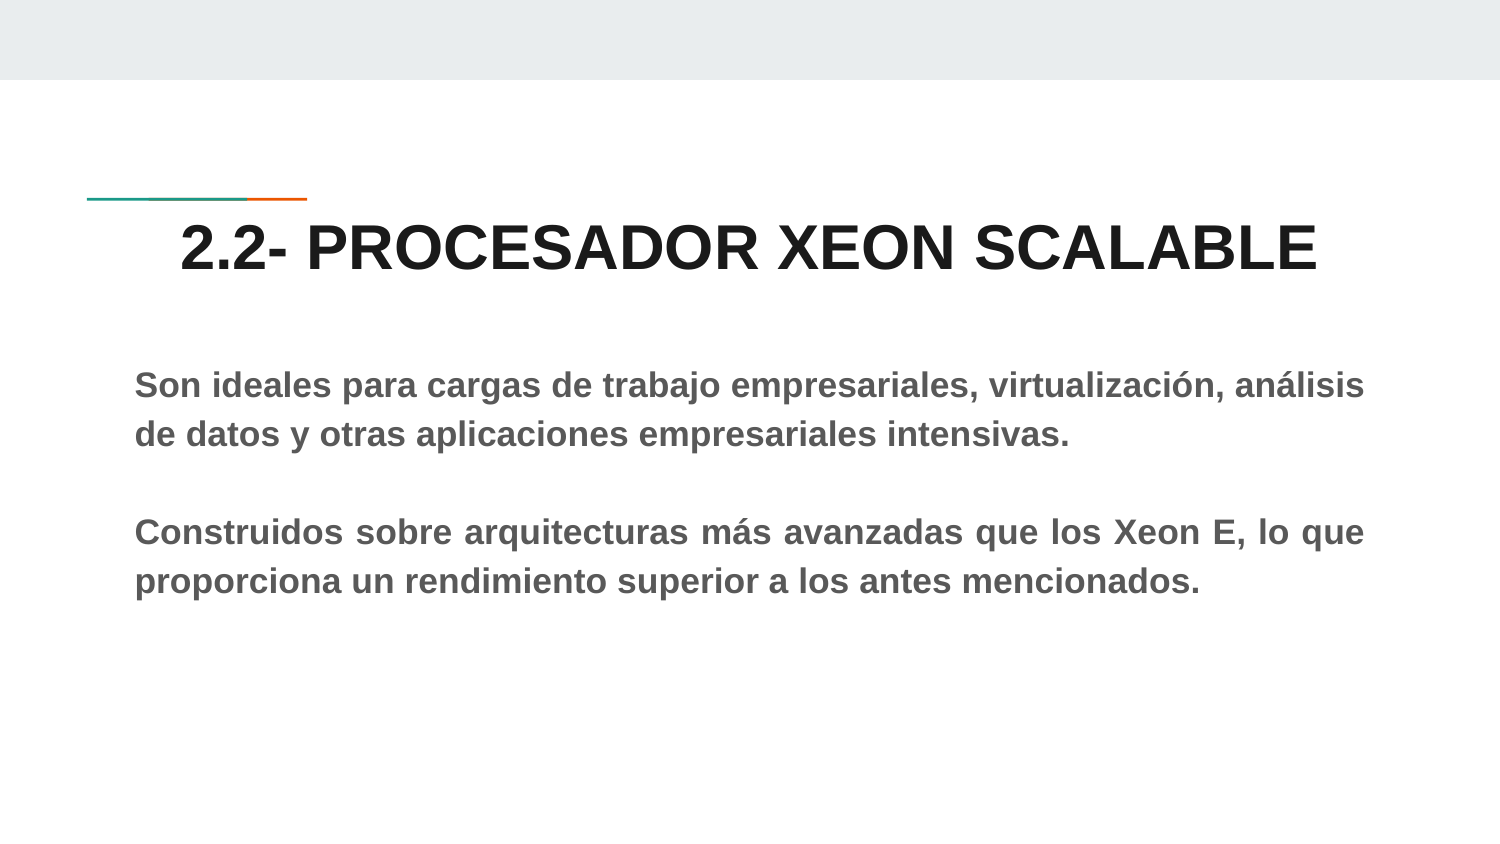

# 2.2- PROCESADOR XEON SCALABLE
Son ideales para cargas de trabajo empresariales, virtualización, análisis de datos y otras aplicaciones empresariales intensivas.

Construidos sobre arquitecturas más avanzadas que los Xeon E, lo que proporciona un rendimiento superior a los antes mencionados.